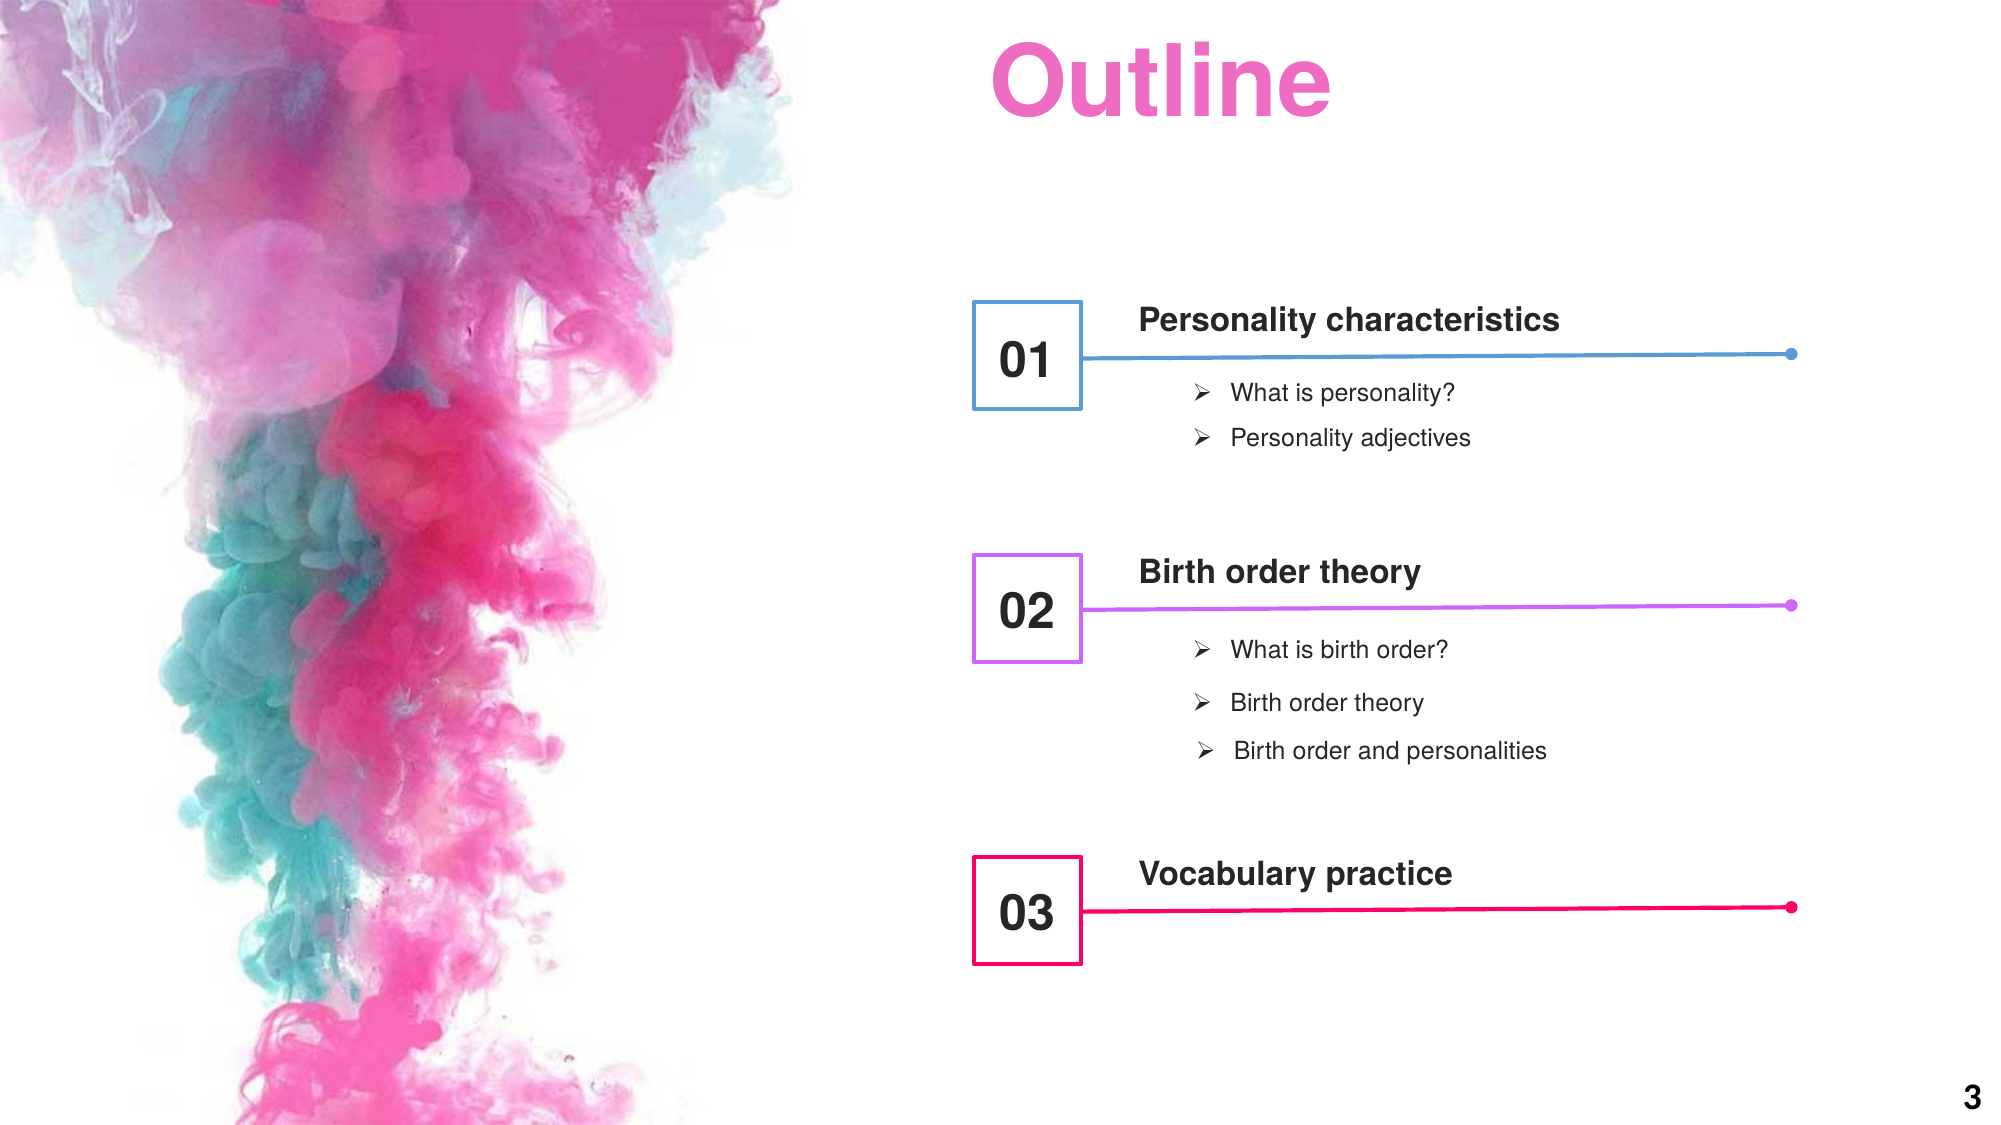

Outline
Personality characteristics
What is personality?
Personality adjectives

01
Birth order theory
What is birth order?
Birth order theory

02
Birth order and personalities
Vocabulary practice

03
3